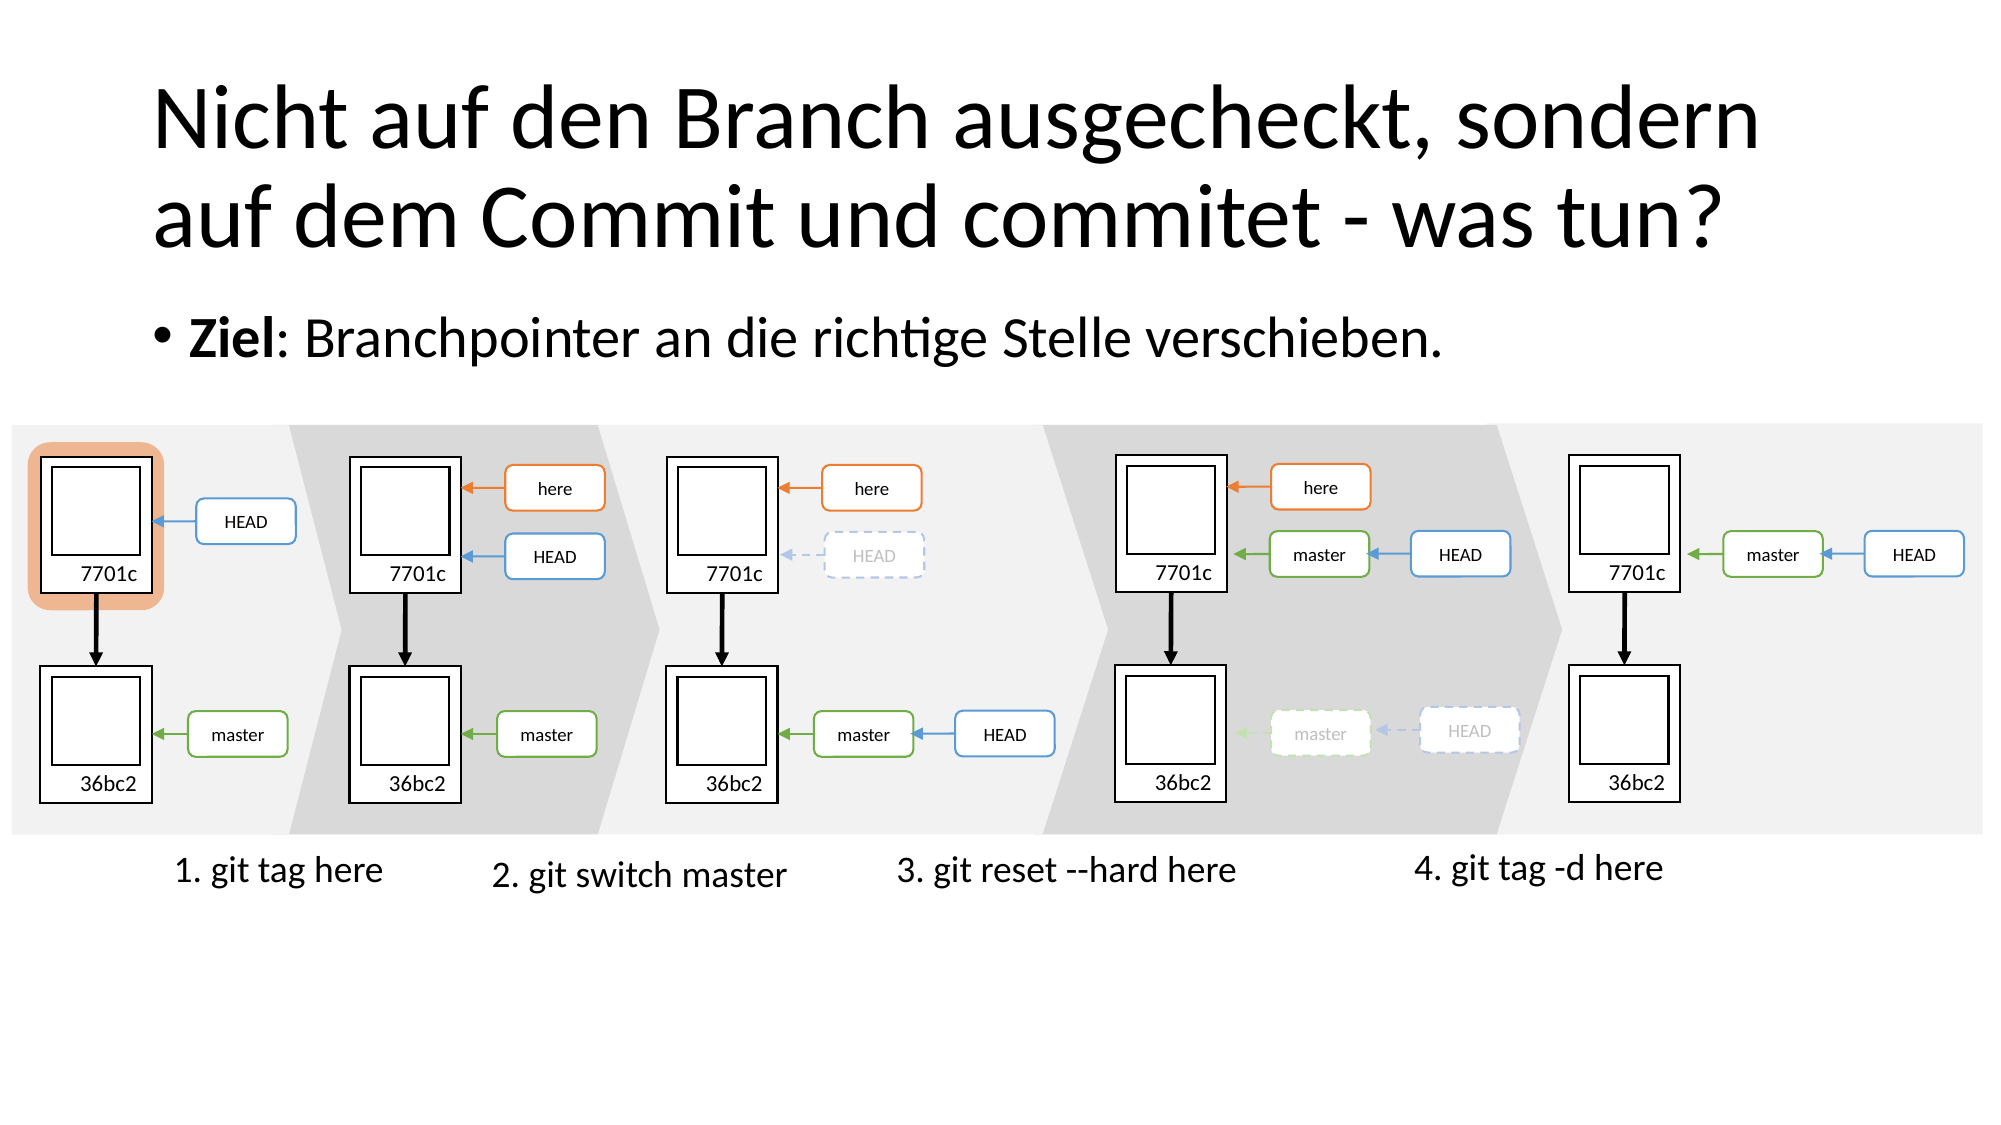

# Nicht auf den Branch ausgecheckt, sondern auf dem Commit und commitet - was tun?
Ziel: Branchpointer an die richtige Stelle verschieben.

7701c

HEAD
36bc2

master
7701c

here
HEAD
master
36bc2

HEAD
master
7701c

HEAD
master
36bc2

7701c

here
HEAD
36bc2

master
7701c

here
HEAD
36bc2

HEAD
master
4. git tag -d here
1. git tag here
3. git reset --hard here
2. git switch master